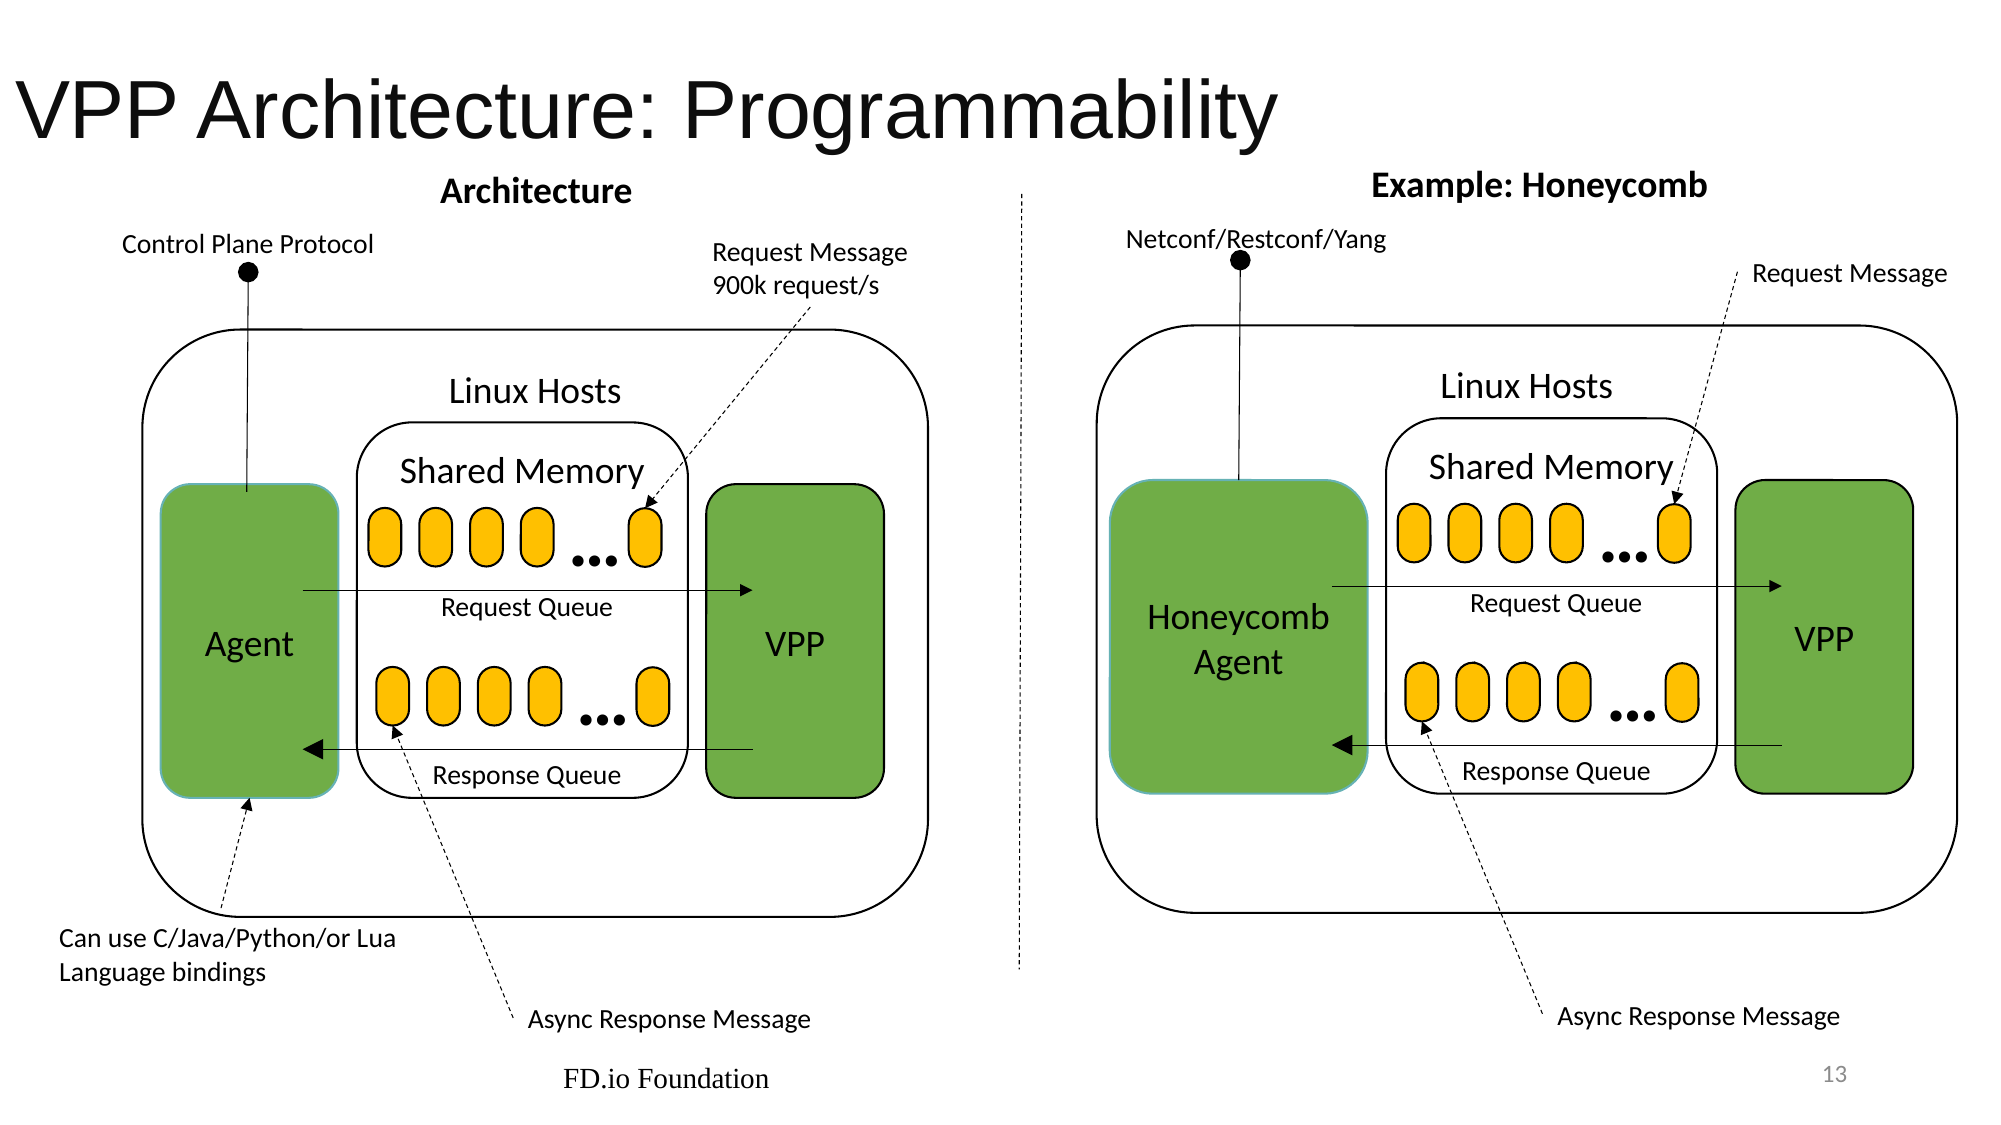

VPP Architecture: Programmability
Example: Honeycomb
Architecture
Netconf/Restconf/Yang
Control Plane Protocol
Request Message
900k request/s
Request Message
Linux Hosts
Linux Hosts
Shared Memory
Shared Memory
VPP
Honeycomb
Agent
…
VPP
Agent
…

Request Queue
Request Queue
…
…

Response Queue
Response Queue
Can use C/Java/Python/or Lua
Language bindings
Async Response Message
Async Response Message
13
FD.io Foundation